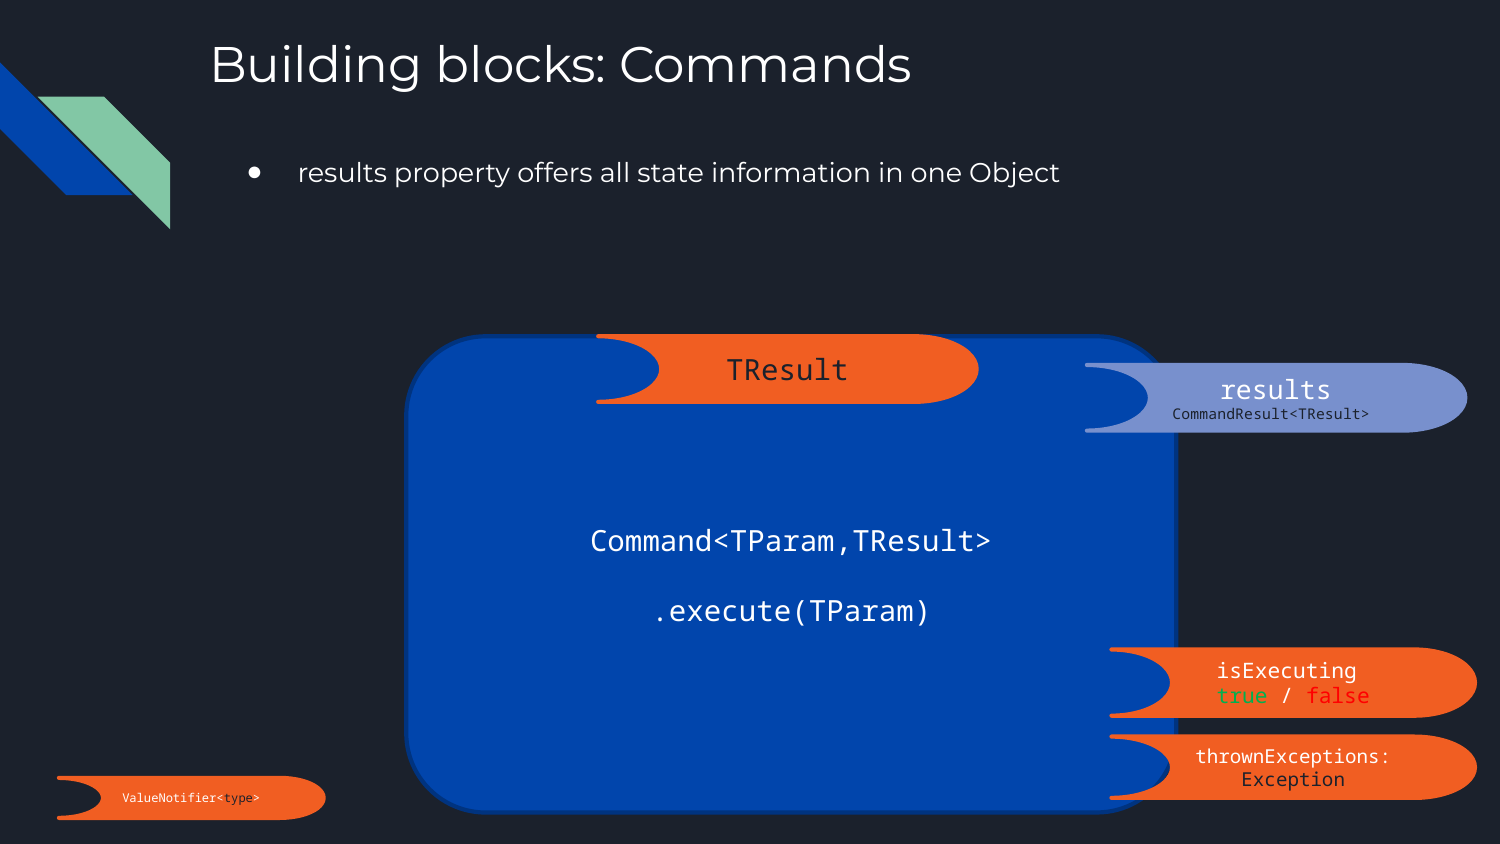

# Building blocks: Commands
results property offers all state information in one Object
Command<TParam,TResult>

.execute(TParam)
TResult
results
CommandResult<TResult>
isExecuting
true / false
thrownExceptions: Exception
ValueNotifier<type>